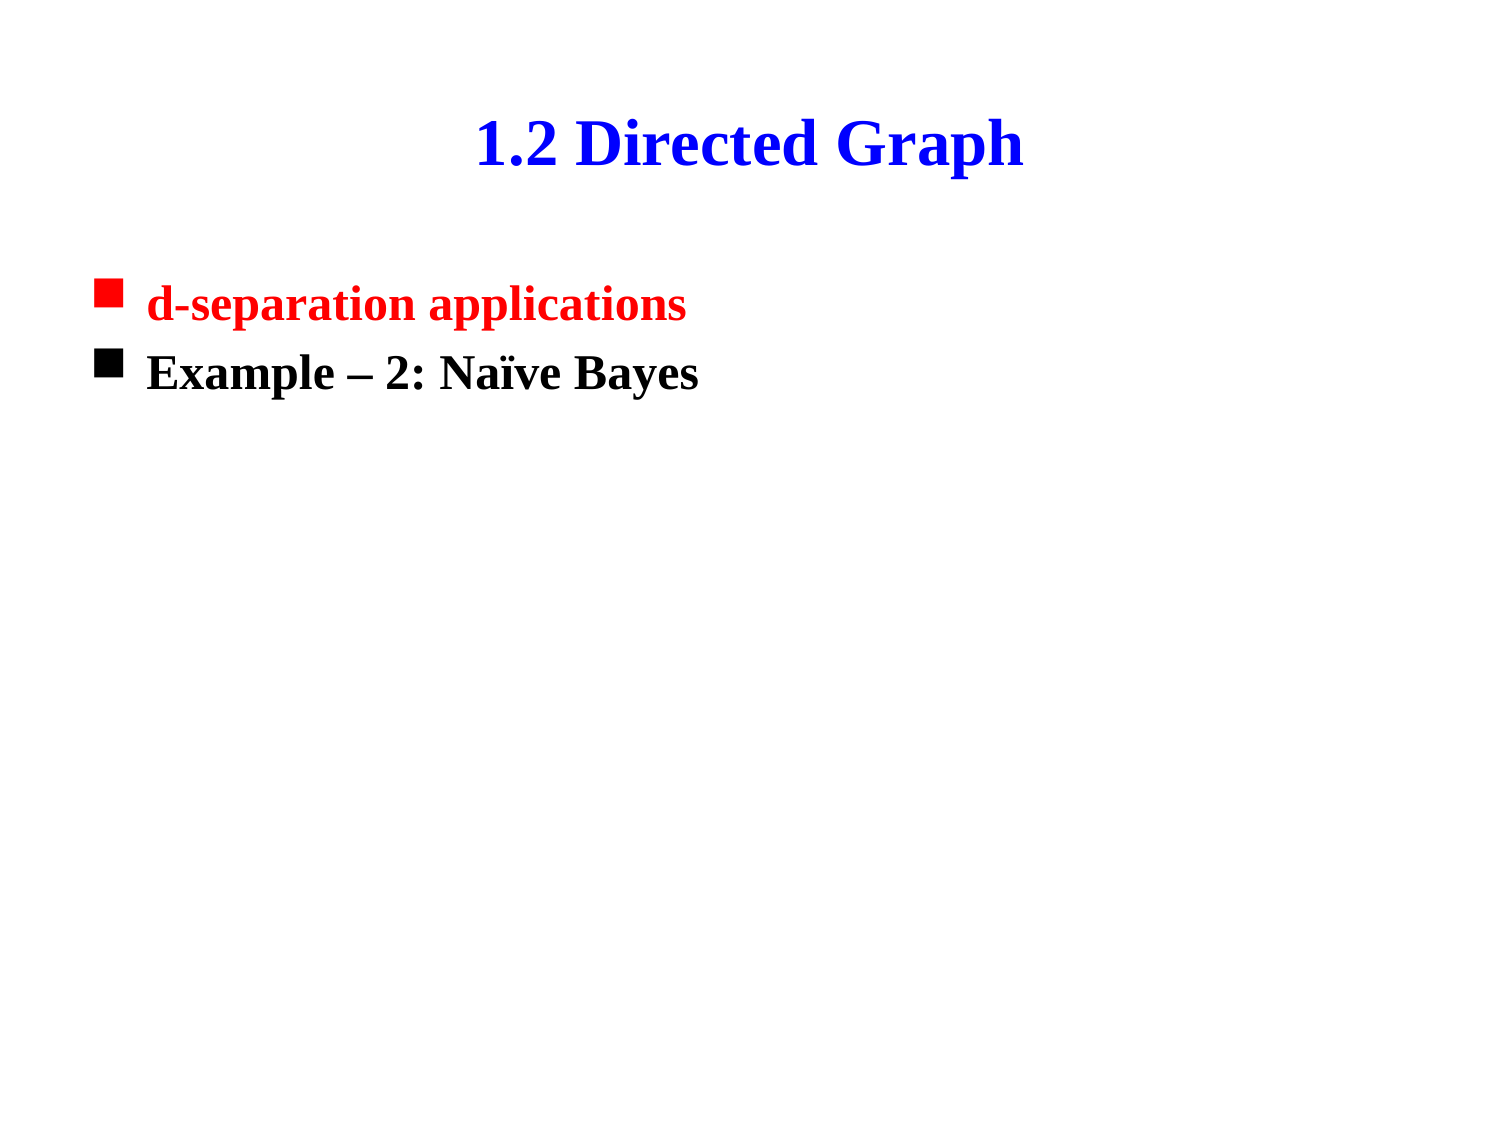

# 1.2 Directed Graph
d-separation applications
Example – 2: Naïve Bayes